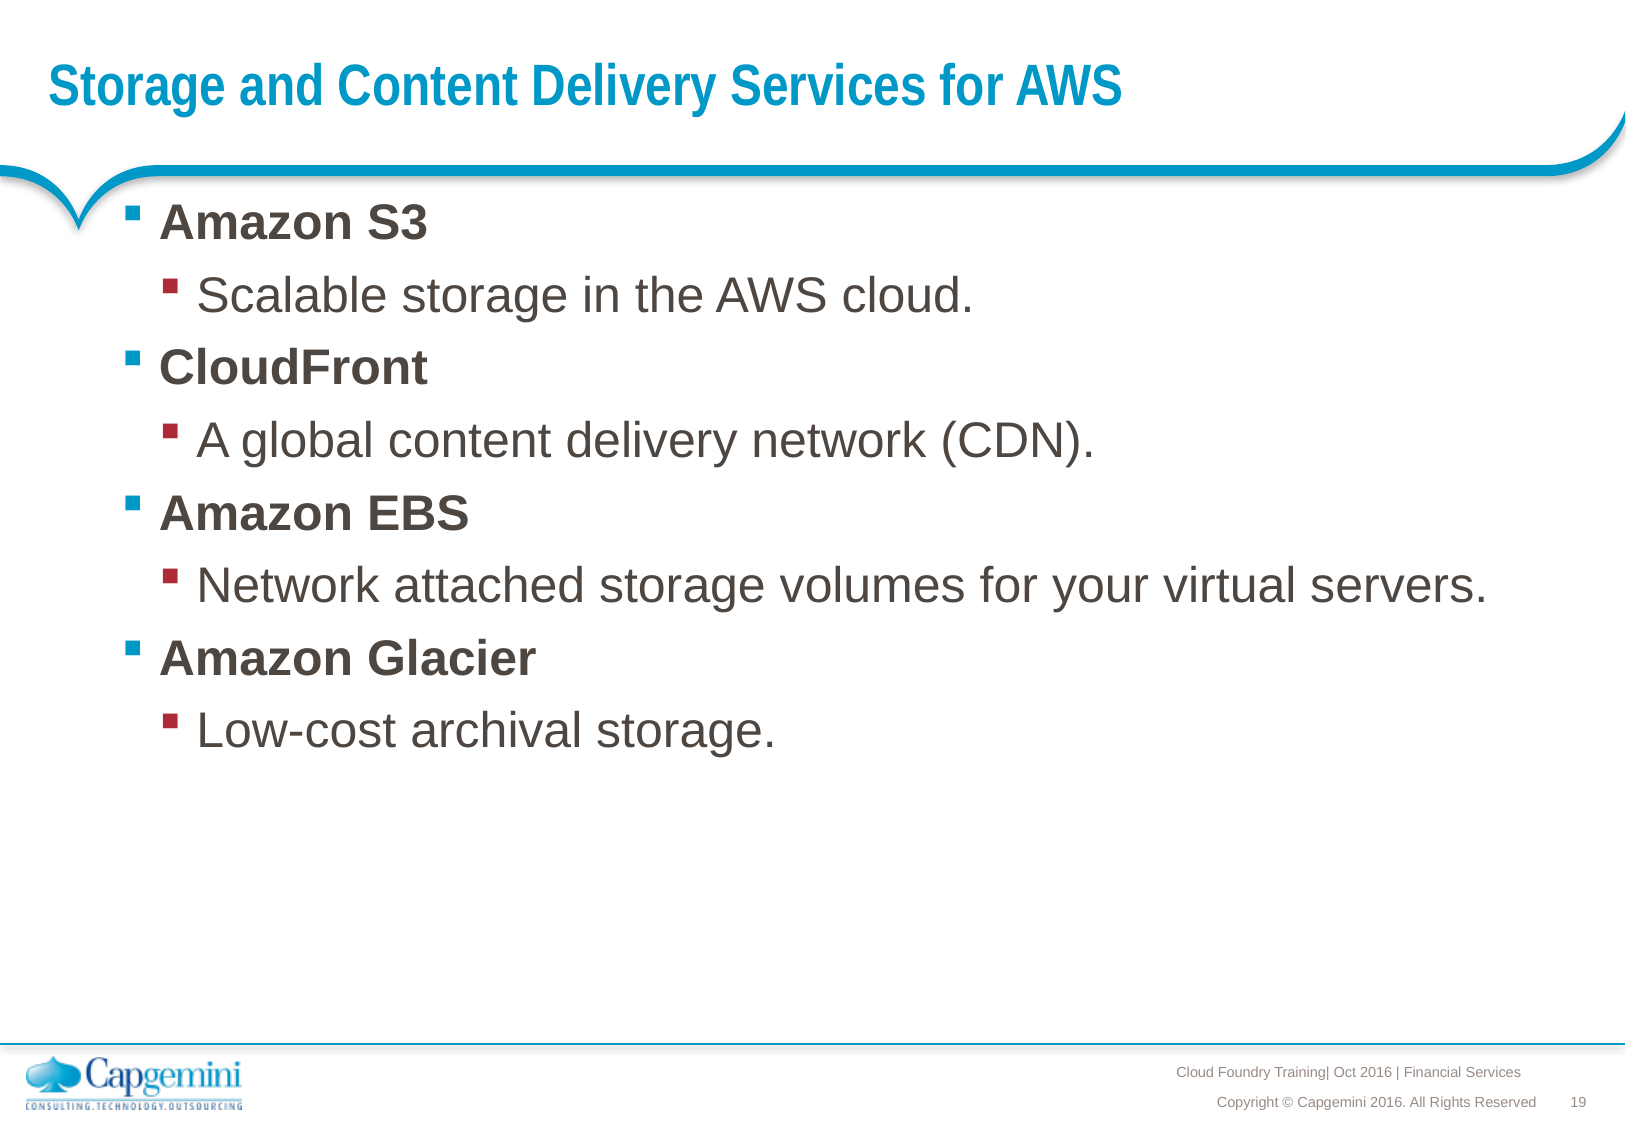

# Storage and Content Delivery Services for AWS
Amazon S3
Scalable storage in the AWS cloud.
CloudFront
A global content delivery network (CDN).
Amazon EBS
Network attached storage volumes for your virtual servers.
Amazon Glacier
Low-cost archival storage.